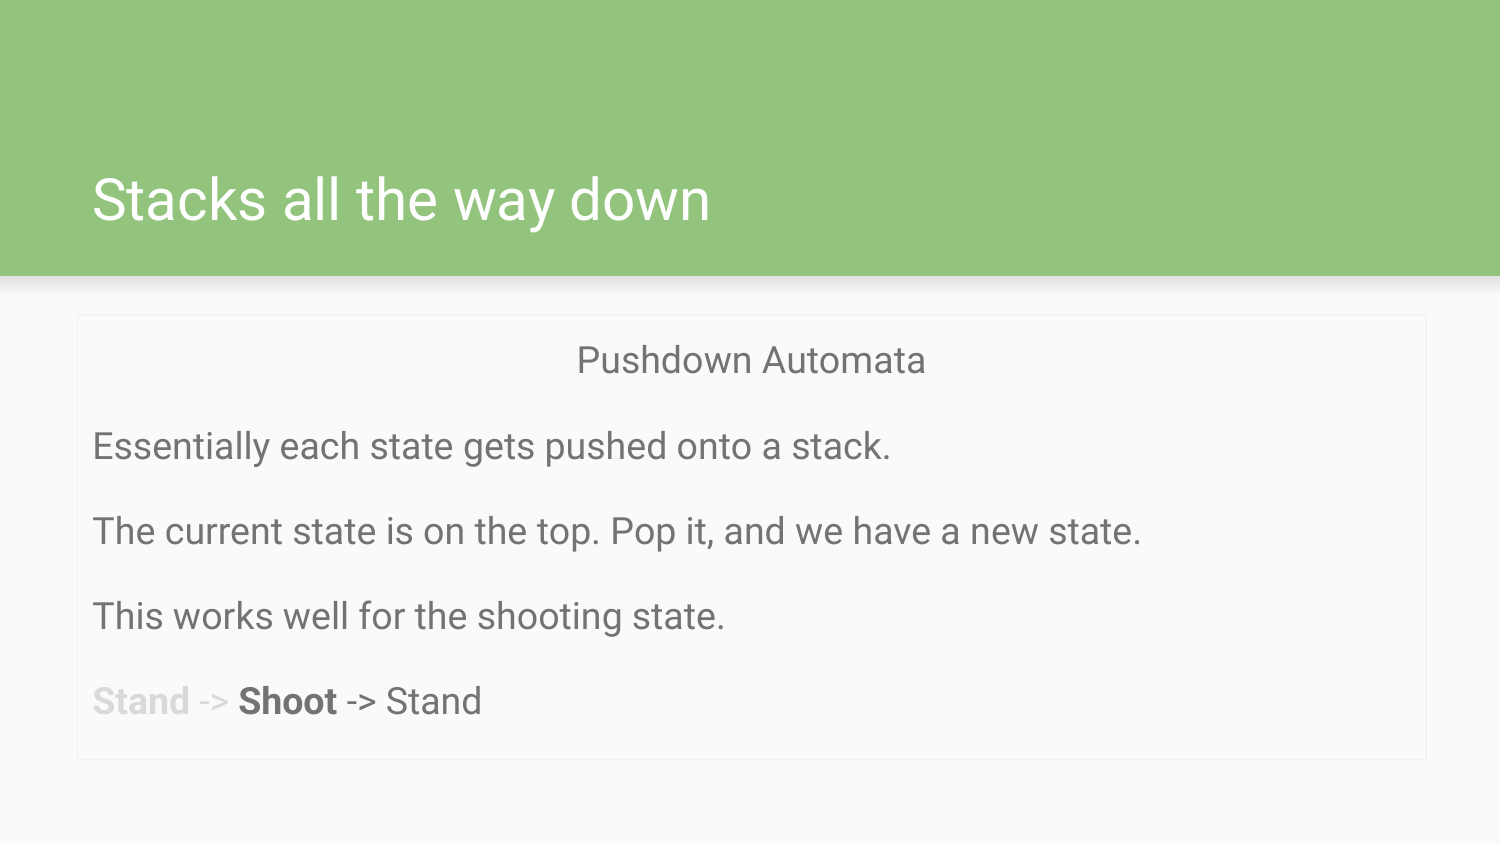

# Stacks all the way down
Pushdown Automata
Essentially each state gets pushed onto a stack.
The current state is on the top. Pop it, and we have a new state.
This works well for the shooting state.
Stand -> Shoot -> Stand